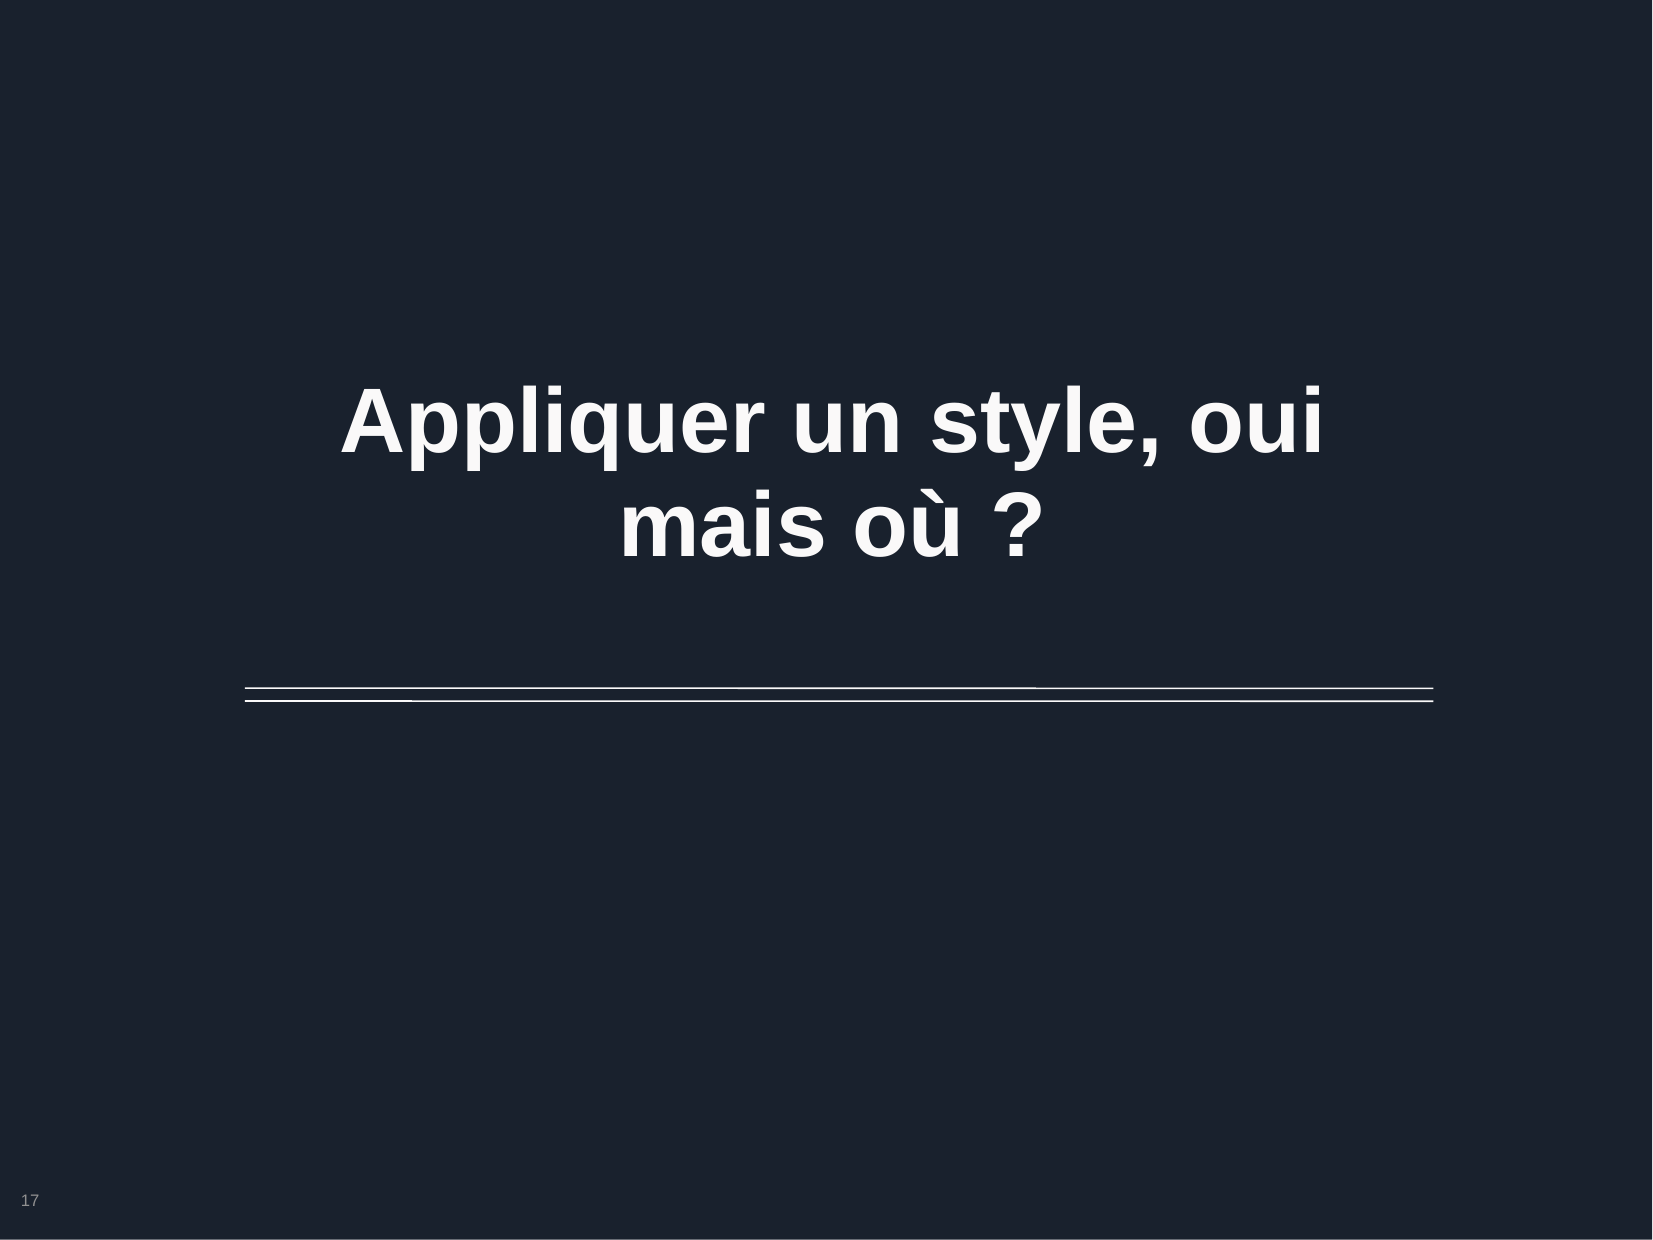

# Appliquer un style, oui  mais où ?

17